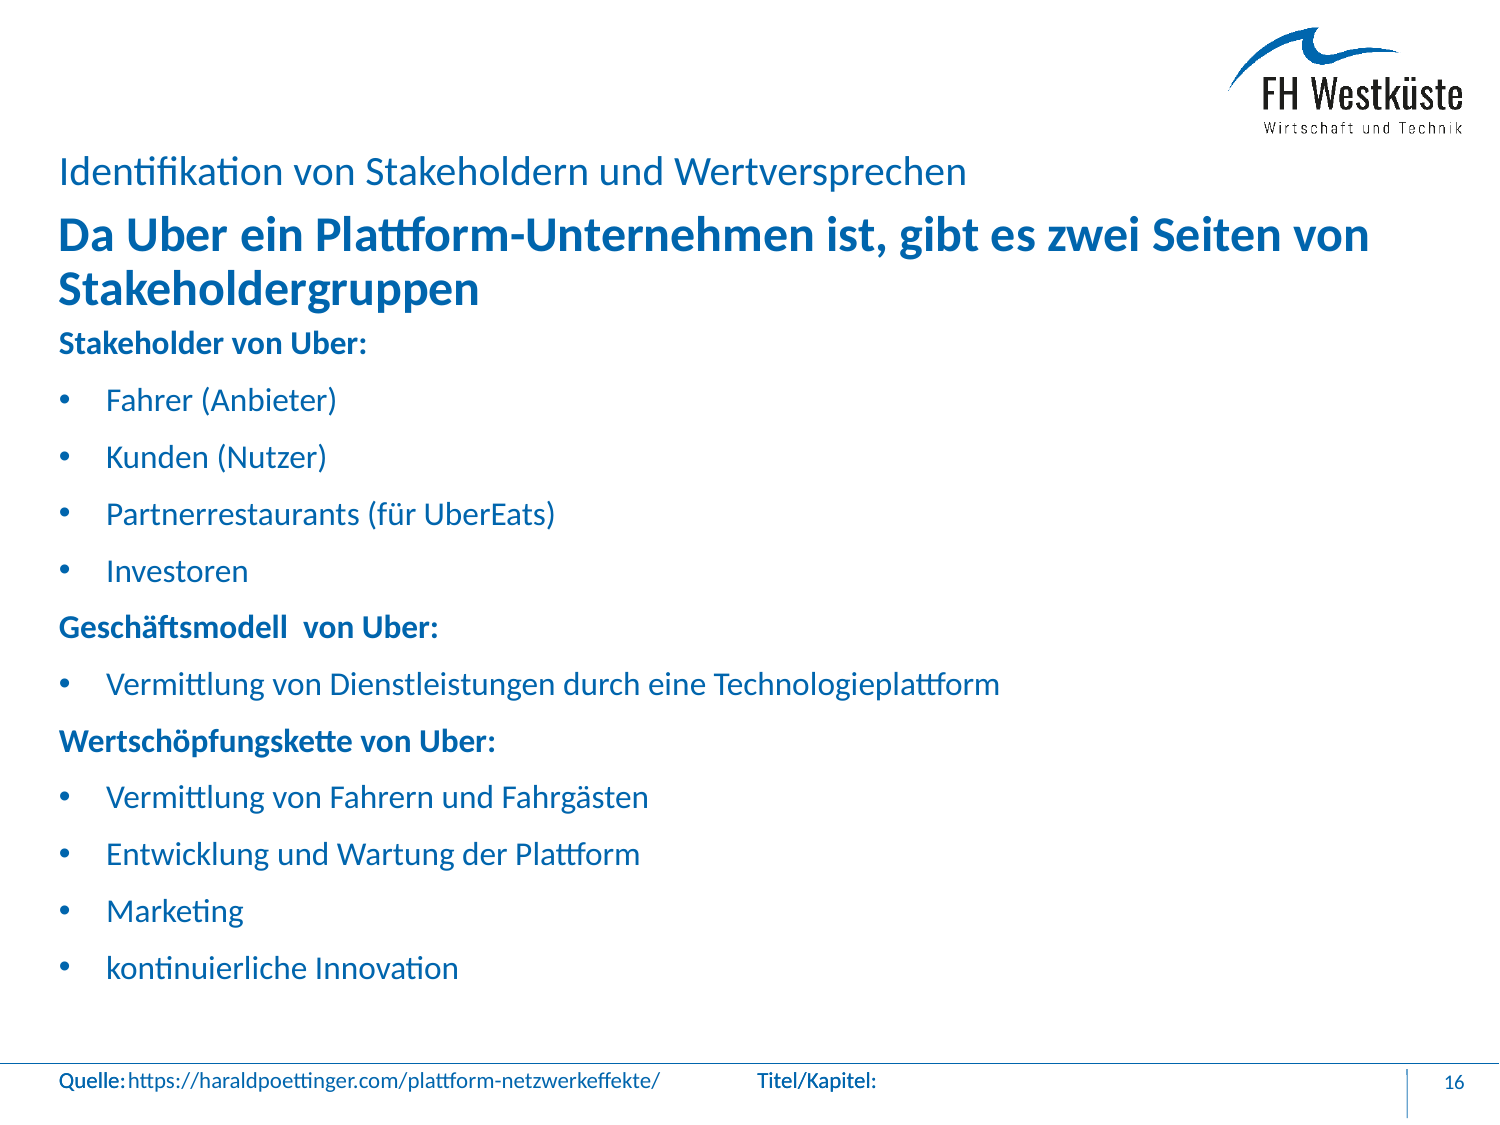

Identifikation von Stakeholdern und Wertversprechen
# Da Uber ein Plattform-Unternehmen ist, gibt es zwei Seiten von Stakeholdergruppen
Stakeholder von Uber:
Fahrer (Anbieter)
Kunden (Nutzer)
Partnerrestaurants (für UberEats)
Investoren
Geschäftsmodell  von Uber:
Vermittlung von Dienstleistungen durch eine Technologieplattform
Wertschöpfungskette von Uber:
Vermittlung von Fahrern und Fahrgästen
Entwicklung und Wartung der Plattform
Marketing
kontinuierliche Innovation
https://haraldpoettinger.com/plattform-netzwerkeffekte/

16